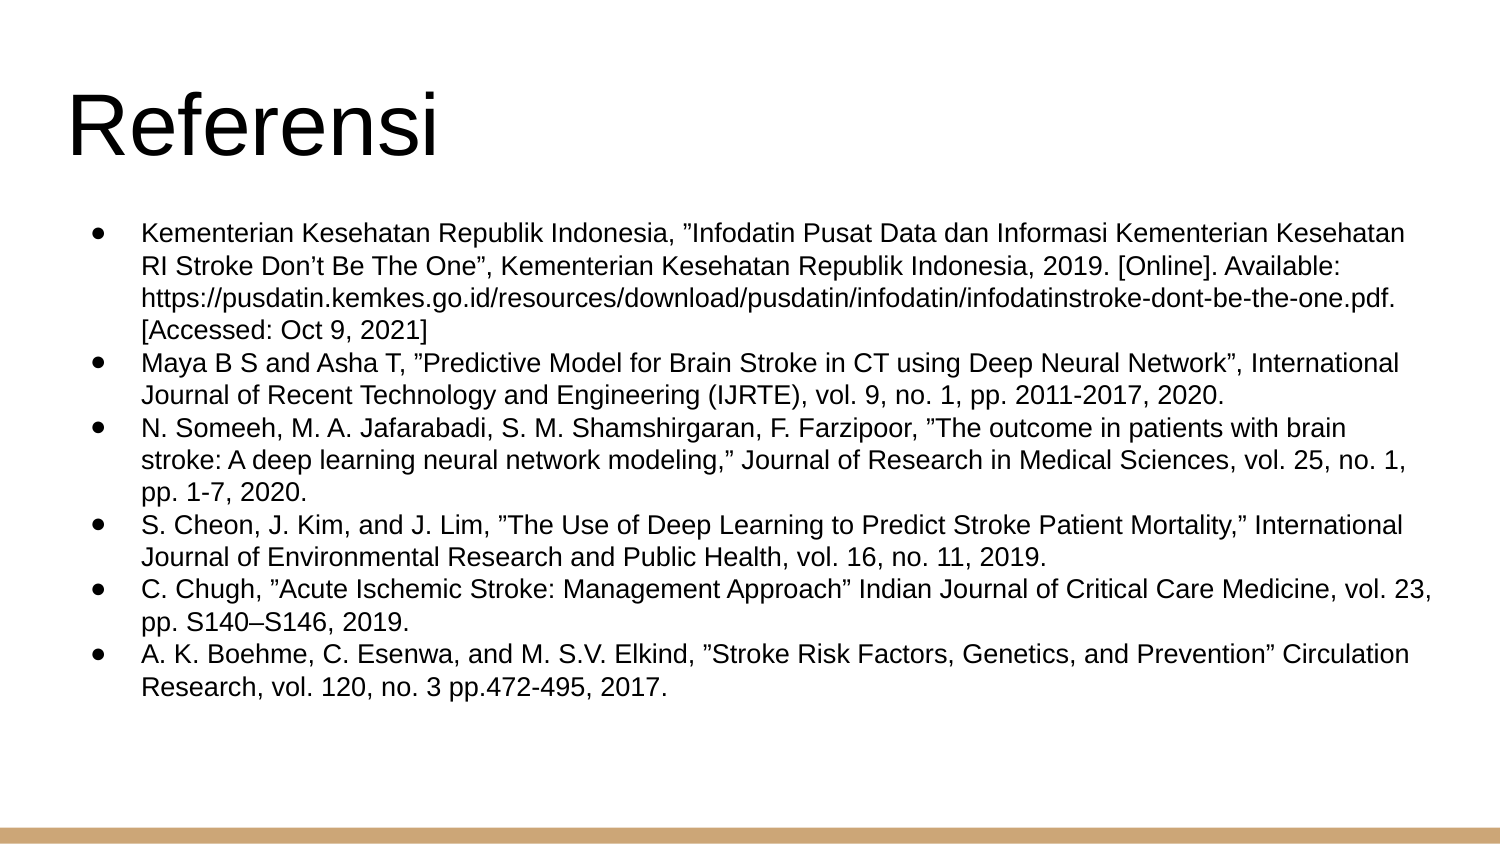

# Referensi
Kementerian Kesehatan Republik Indonesia, ”Infodatin Pusat Data dan Informasi Kementerian Kesehatan RI Stroke Don’t Be The One”, Kementerian Kesehatan Republik Indonesia, 2019. [Online]. Available: https://pusdatin.kemkes.go.id/resources/download/pusdatin/infodatin/infodatinstroke-dont-be-the-one.pdf. [Accessed: Oct 9, 2021]
Maya B S and Asha T, ”Predictive Model for Brain Stroke in CT using Deep Neural Network”, International Journal of Recent Technology and Engineering (IJRTE), vol. 9, no. 1, pp. 2011-2017, 2020.
N. Someeh, M. A. Jafarabadi, S. M. Shamshirgaran, F. Farzipoor, ”The outcome in patients with brain stroke: A deep learning neural network modeling,” Journal of Research in Medical Sciences, vol. 25, no. 1, pp. 1-7, 2020.
S. Cheon, J. Kim, and J. Lim, ”The Use of Deep Learning to Predict Stroke Patient Mortality,” International Journal of Environmental Research and Public Health, vol. 16, no. 11, 2019.
C. Chugh, ”Acute Ischemic Stroke: Management Approach” Indian Journal of Critical Care Medicine, vol. 23, pp. S140–S146, 2019.
A. K. Boehme, C. Esenwa, and M. S.V. Elkind, ”Stroke Risk Factors, Genetics, and Prevention” Circulation Research, vol. 120, no. 3 pp.472-495, 2017.